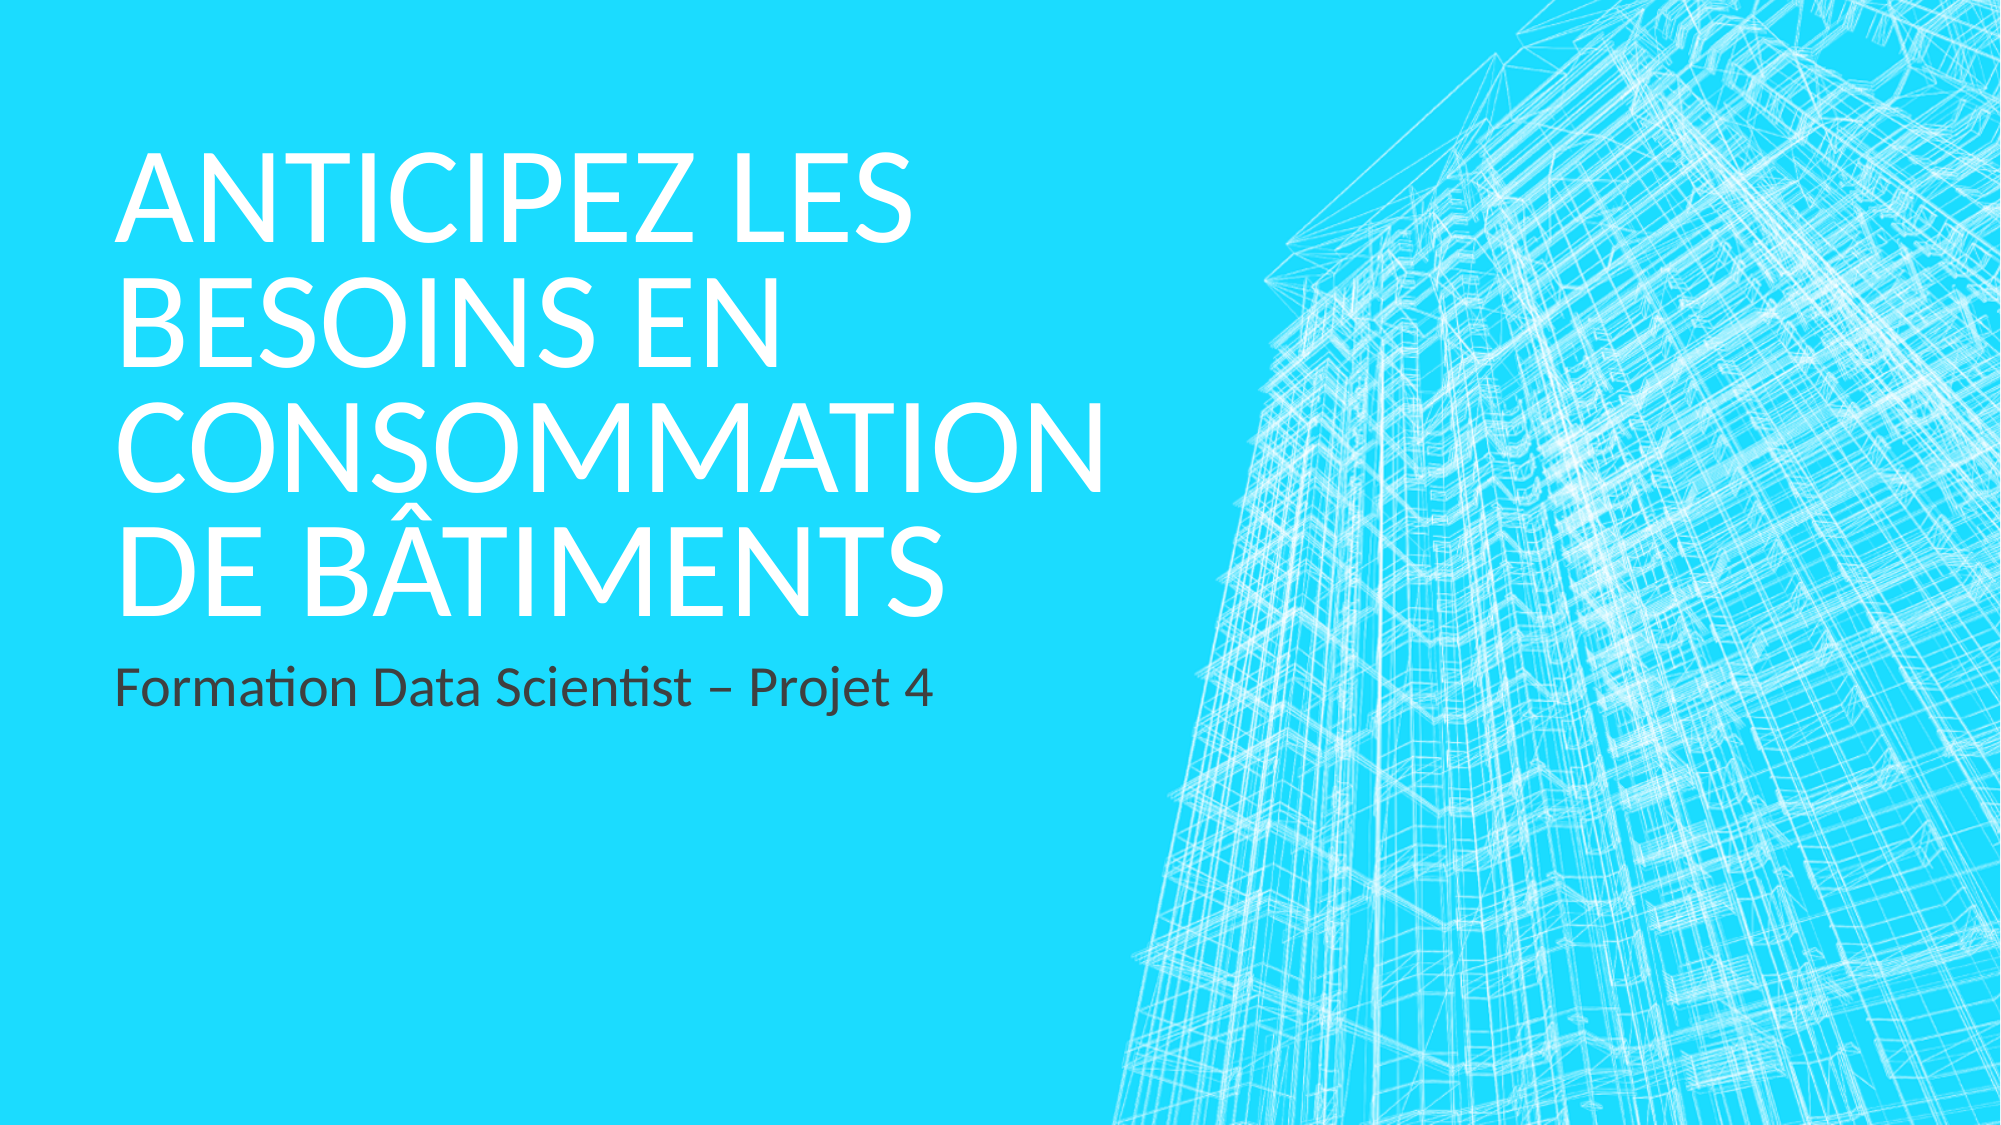

# Anticipez les besoins en consommation de bâtiments
Formation Data Scientist – Projet 4